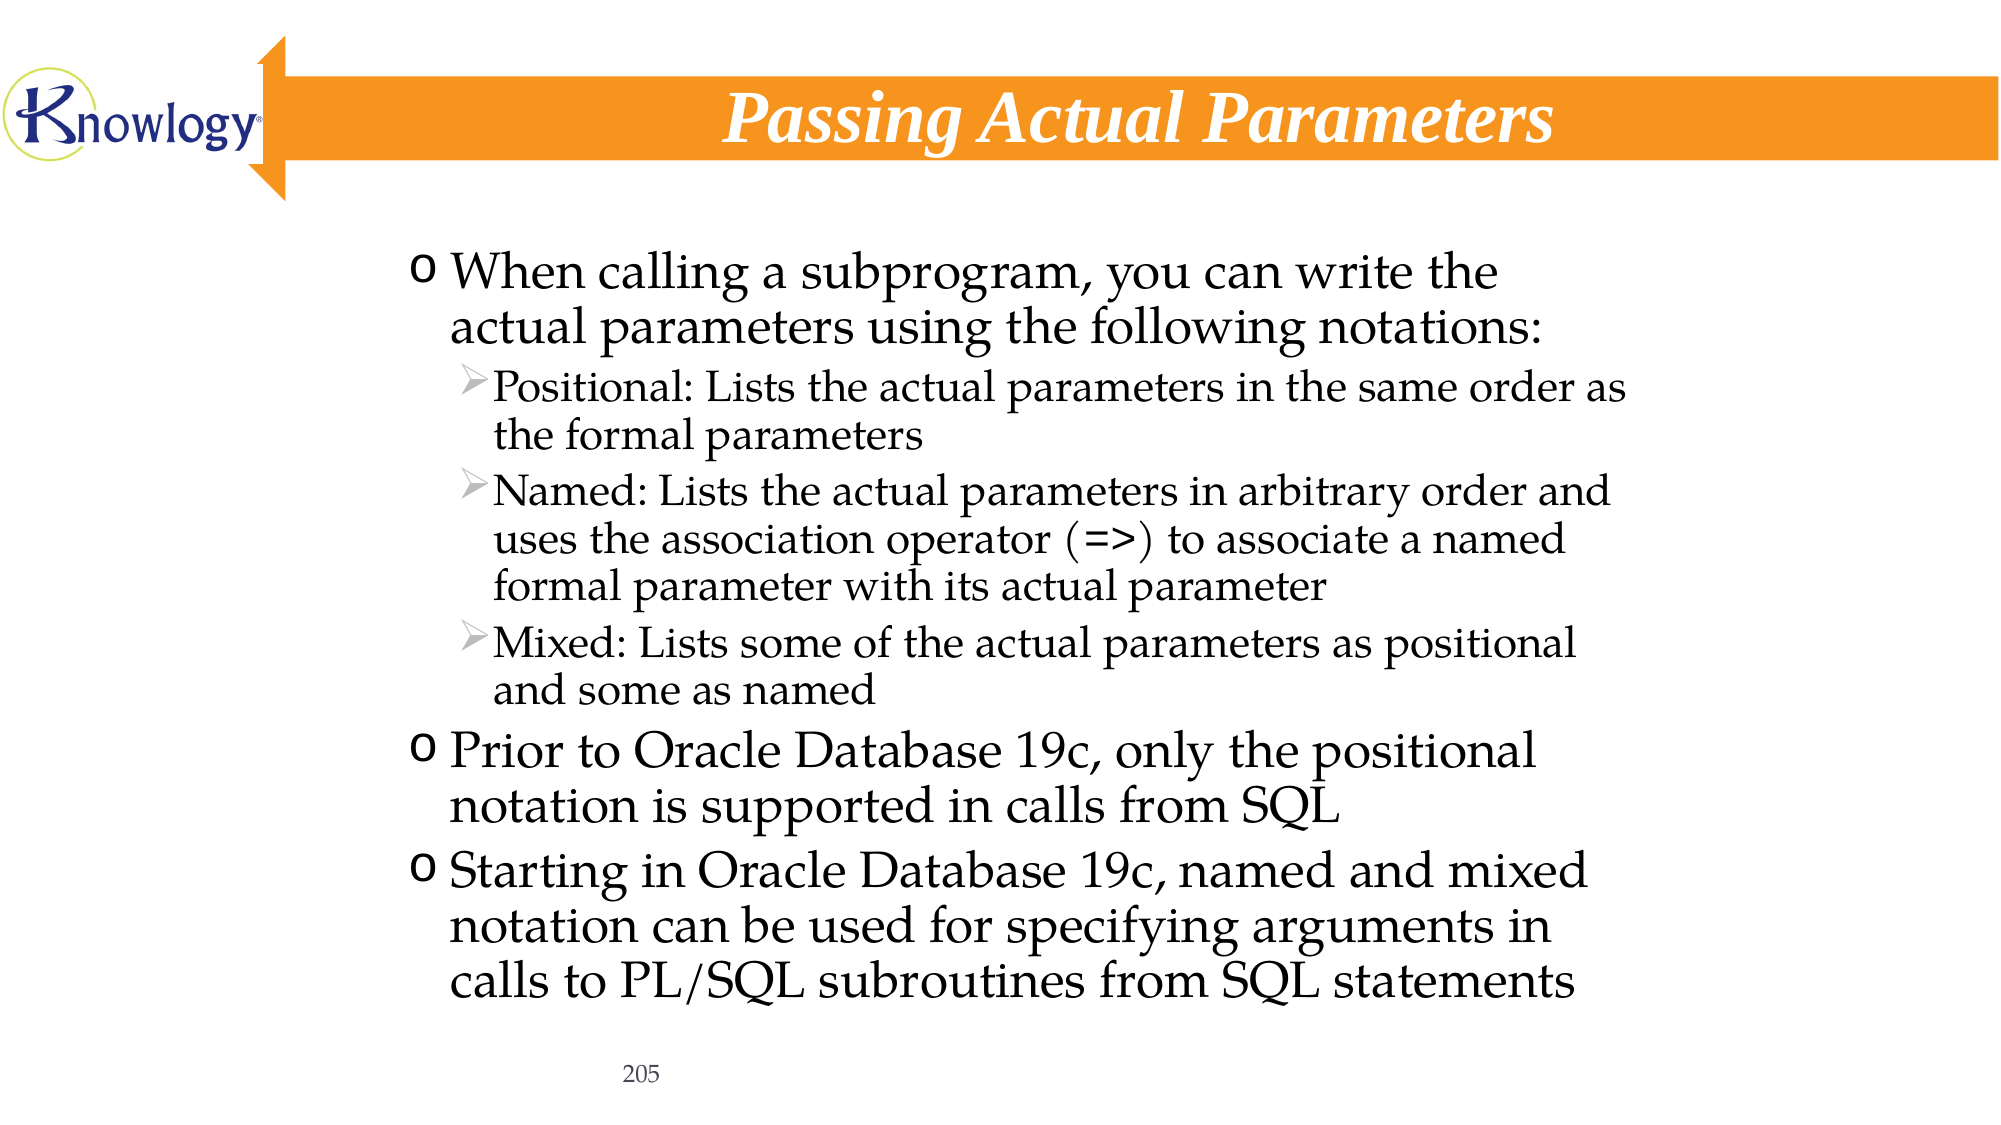

# Passing Actual Parameters
When calling a subprogram, you can write the actual parameters using the following notations:
Positional: Lists the actual parameters in the same order as the formal parameters
Named: Lists the actual parameters in arbitrary order and uses the association operator (=>) to associate a named formal parameter with its actual parameter
Mixed: Lists some of the actual parameters as positional and some as named
Prior to Oracle Database 19c, only the positional notation is supported in calls from SQL
Starting in Oracle Database 19c, named and mixed notation can be used for specifying arguments in calls to PL/SQL subroutines from SQL statements
205